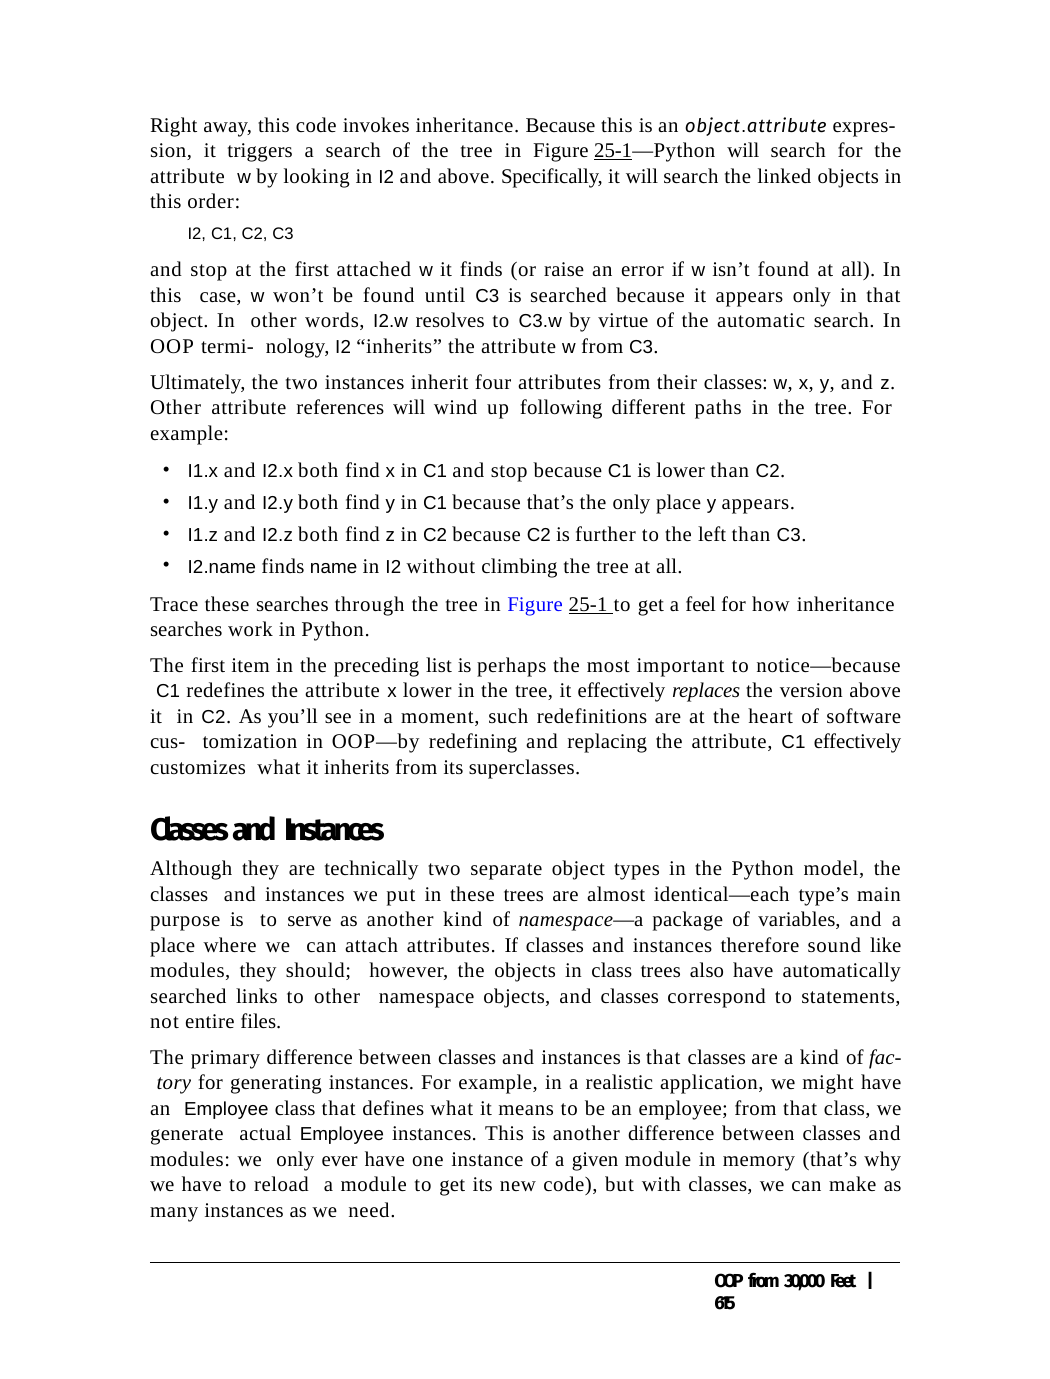

Right away, this code invokes inheritance. Because this is an object.attribute expres-  sion, it triggers a search of the tree in Figure 25-1—Python will search for the attribute  w by looking in I2 and above. Specifically, it will search the linked objects in this order:
I2, C1, C2, C3
and stop at the first attached w it finds (or raise an error if w isn’t found at all). In this  case, w won’t be found until C3 is searched because it appears only in that object. In  other words, I2.w resolves to C3.w by virtue of the automatic search. In OOP termi-  nology, I2 “inherits” the attribute w from C3.
Ultimately, the two instances inherit four attributes from their classes: w, x, y, and z.  Other attribute references will wind up following different paths in the tree. For  example:
I1.x and I2.x both find x in C1 and stop because C1 is lower than C2.
I1.y and I2.y both find y in C1 because that’s the only place y appears.
I1.z and I2.z both find z in C2 because C2 is further to the left than C3.
I2.name finds name in I2 without climbing the tree at all.
Trace these searches through the tree in Figure 25-1 to get a feel for how inheritance  searches work in Python.
The first item in the preceding list is perhaps the most important to notice—because  C1 redefines the attribute x lower in the tree, it effectively replaces the version above it  in C2. As you’ll see in a moment, such redefinitions are at the heart of software cus-  tomization in OOP—by redefining and replacing the attribute, C1 effectively customizes  what it inherits from its superclasses.

Classes and Instances
Although they are technically two separate object types in the Python model, the classes  and instances we put in these trees are almost identical—each type’s main purpose is  to serve as another kind of namespace—a package of variables, and a place where we  can attach attributes. If classes and instances therefore sound like modules, they should;  however, the objects in class trees also have automatically searched links to other  namespace objects, and classes correspond to statements, not entire files.
The primary difference between classes and instances is that classes are a kind of fac-  tory for generating instances. For example, in a realistic application, we might have an  Employee class that defines what it means to be an employee; from that class, we generate  actual Employee instances. This is another difference between classes and modules: we  only ever have one instance of a given module in memory (that’s why we have to reload  a module to get its new code), but with classes, we can make as many instances as we  need.

OOP from 30,000 Feet  |  615